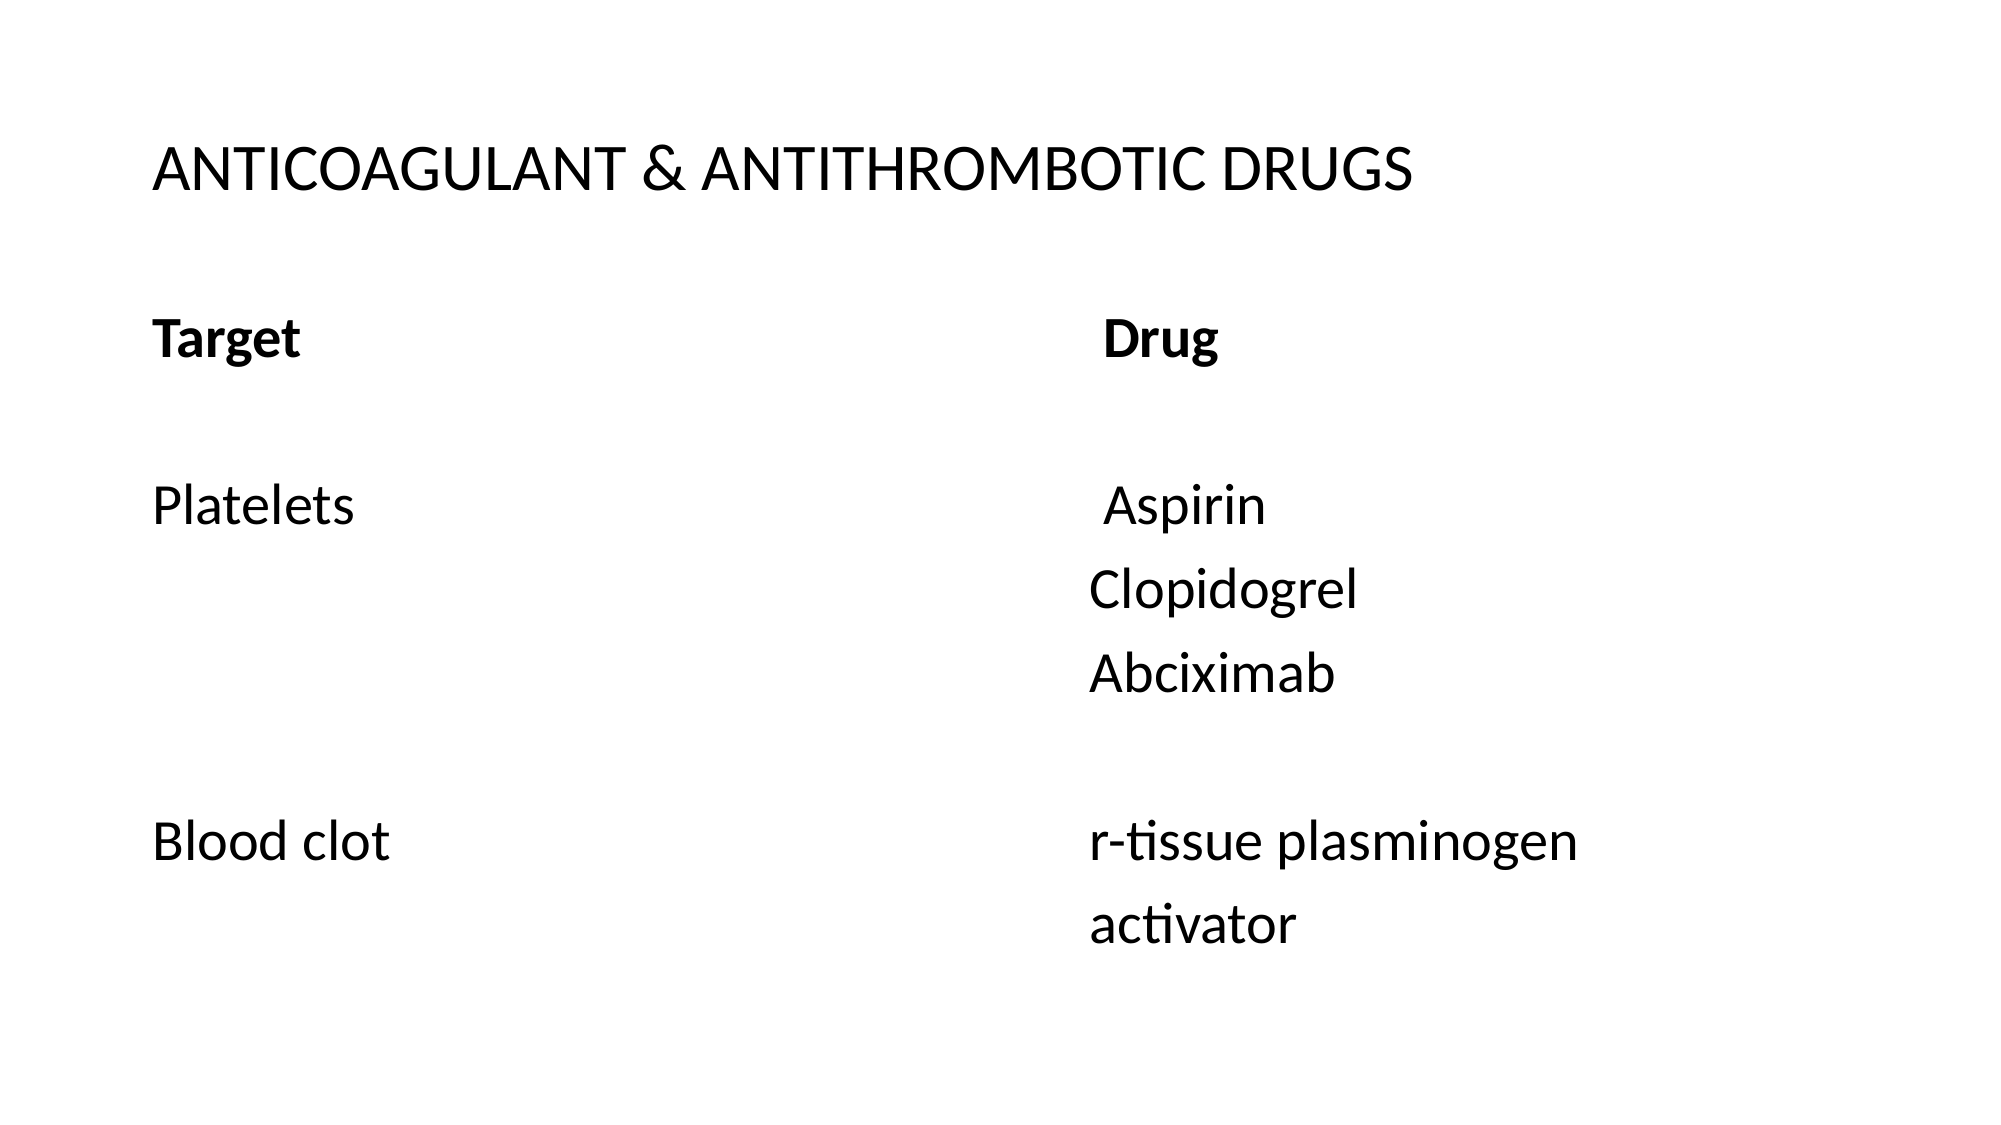

# ANTICOAGULANT & ANTITHROMBOTIC DRUGS
Target                                    			 Drug

Platelets                                			 Aspirin
                                                			Clopidogrel
                                                			Abciximab

Blood clot                              			r-tissue plasminogen
                                                			activator